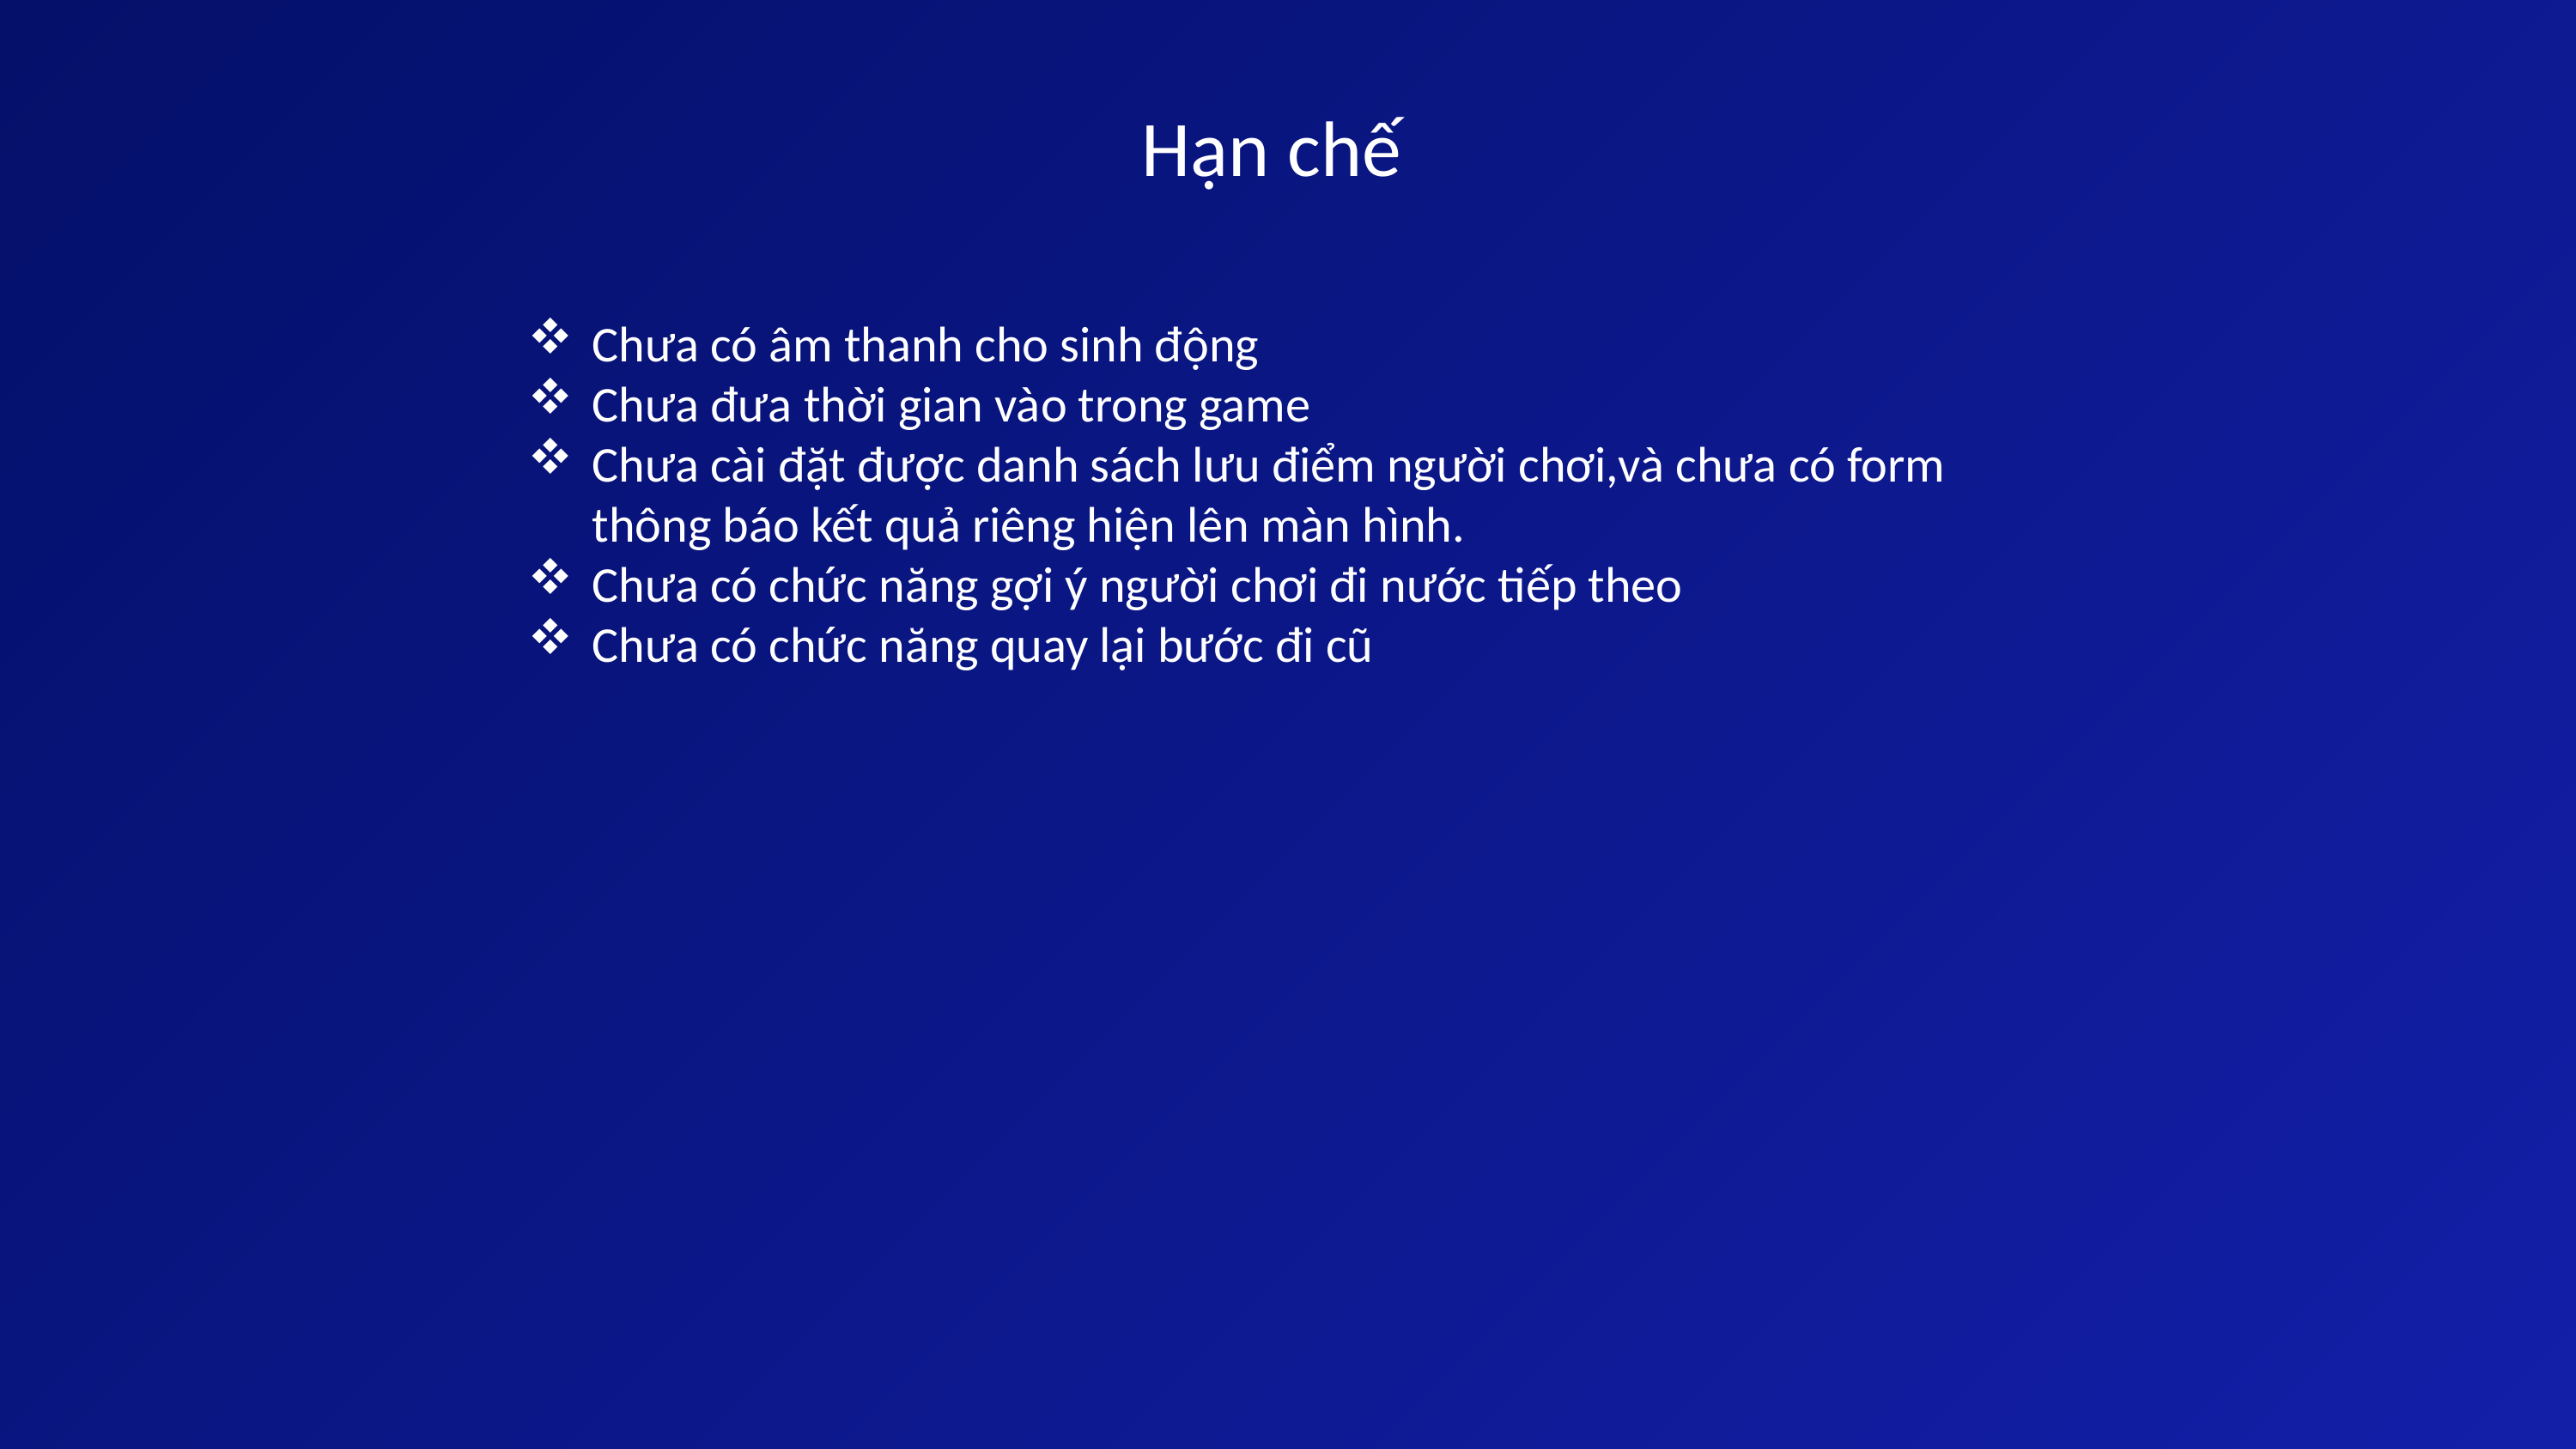

Hạn chế
Chưa có âm thanh cho sinh động
Chưa đưa thời gian vào trong game
Chưa cài đặt được danh sách lưu điểm người chơi,và chưa có form thông báo kết quả riêng hiện lên màn hình.
Chưa có chức năng gợi ý người chơi đi nước tiếp theo
Chưa có chức năng quay lại bước đi cũ